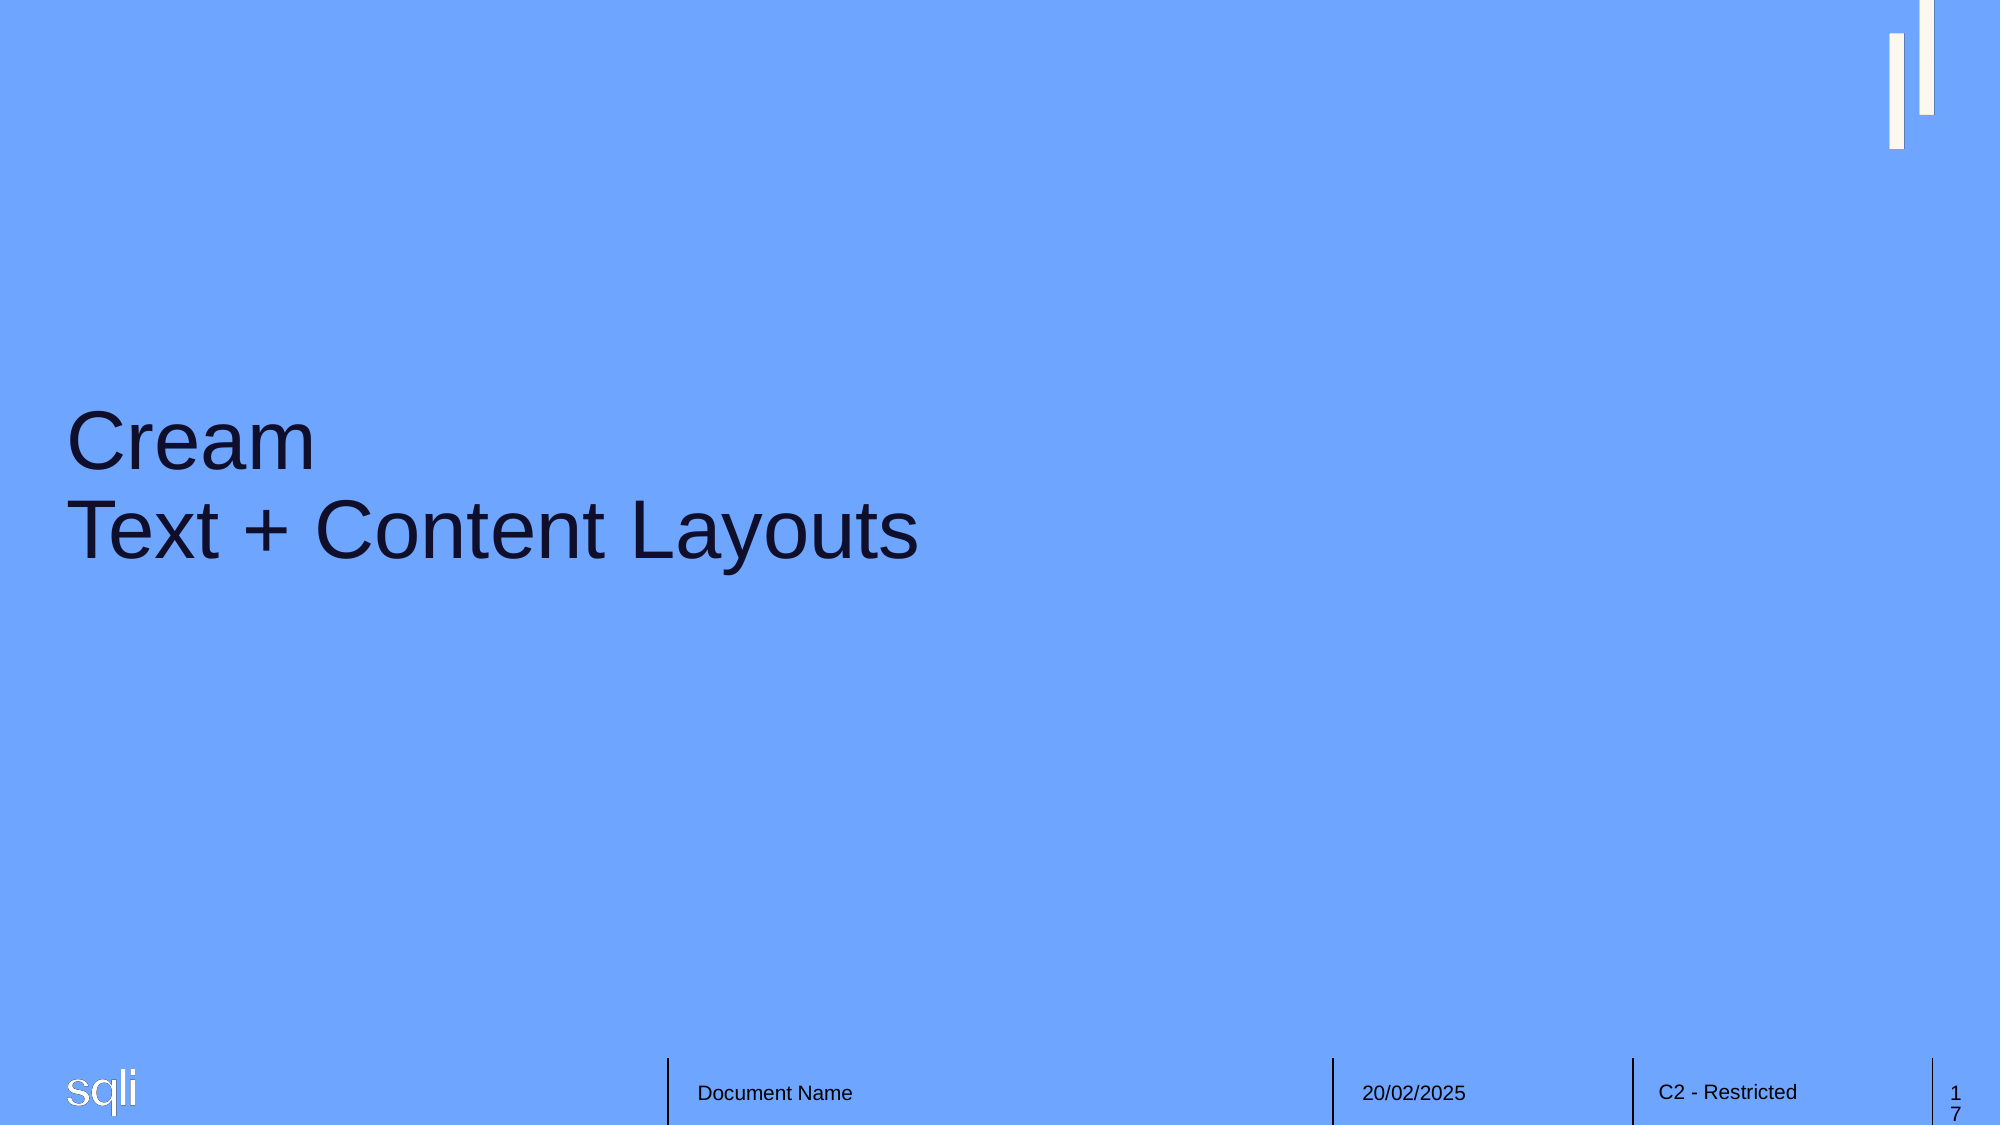

# Cream Text + Content Layouts
Document Name
20/02/2025
17